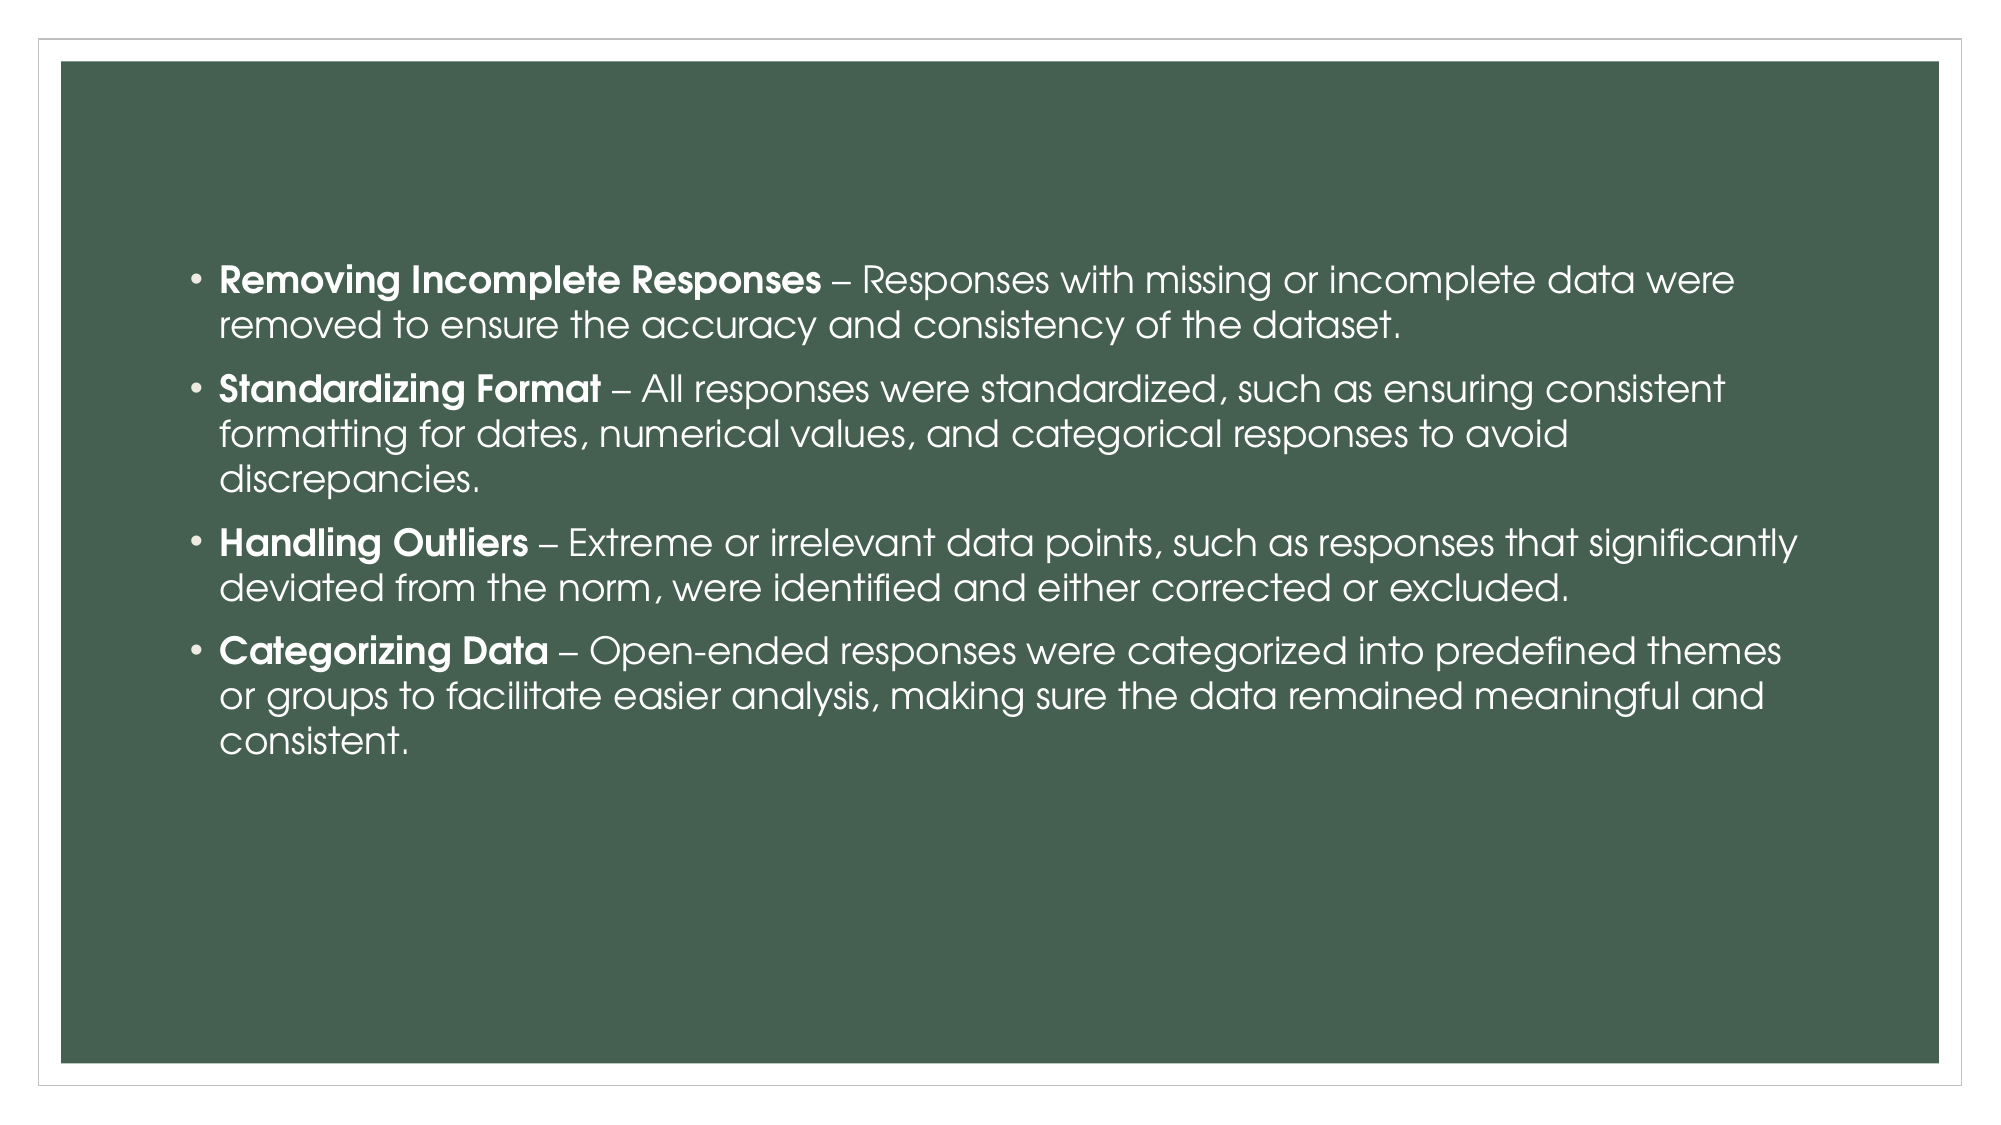

Removing Incomplete Responses – Responses with missing or incomplete data were removed to ensure the accuracy and consistency of the dataset.
Standardizing Format – All responses were standardized, such as ensuring consistent formatting for dates, numerical values, and categorical responses to avoid discrepancies.
Handling Outliers – Extreme or irrelevant data points, such as responses that significantly deviated from the norm, were identified and either corrected or excluded.
Categorizing Data – Open-ended responses were categorized into predefined themes or groups to facilitate easier analysis, making sure the data remained meaningful and consistent.